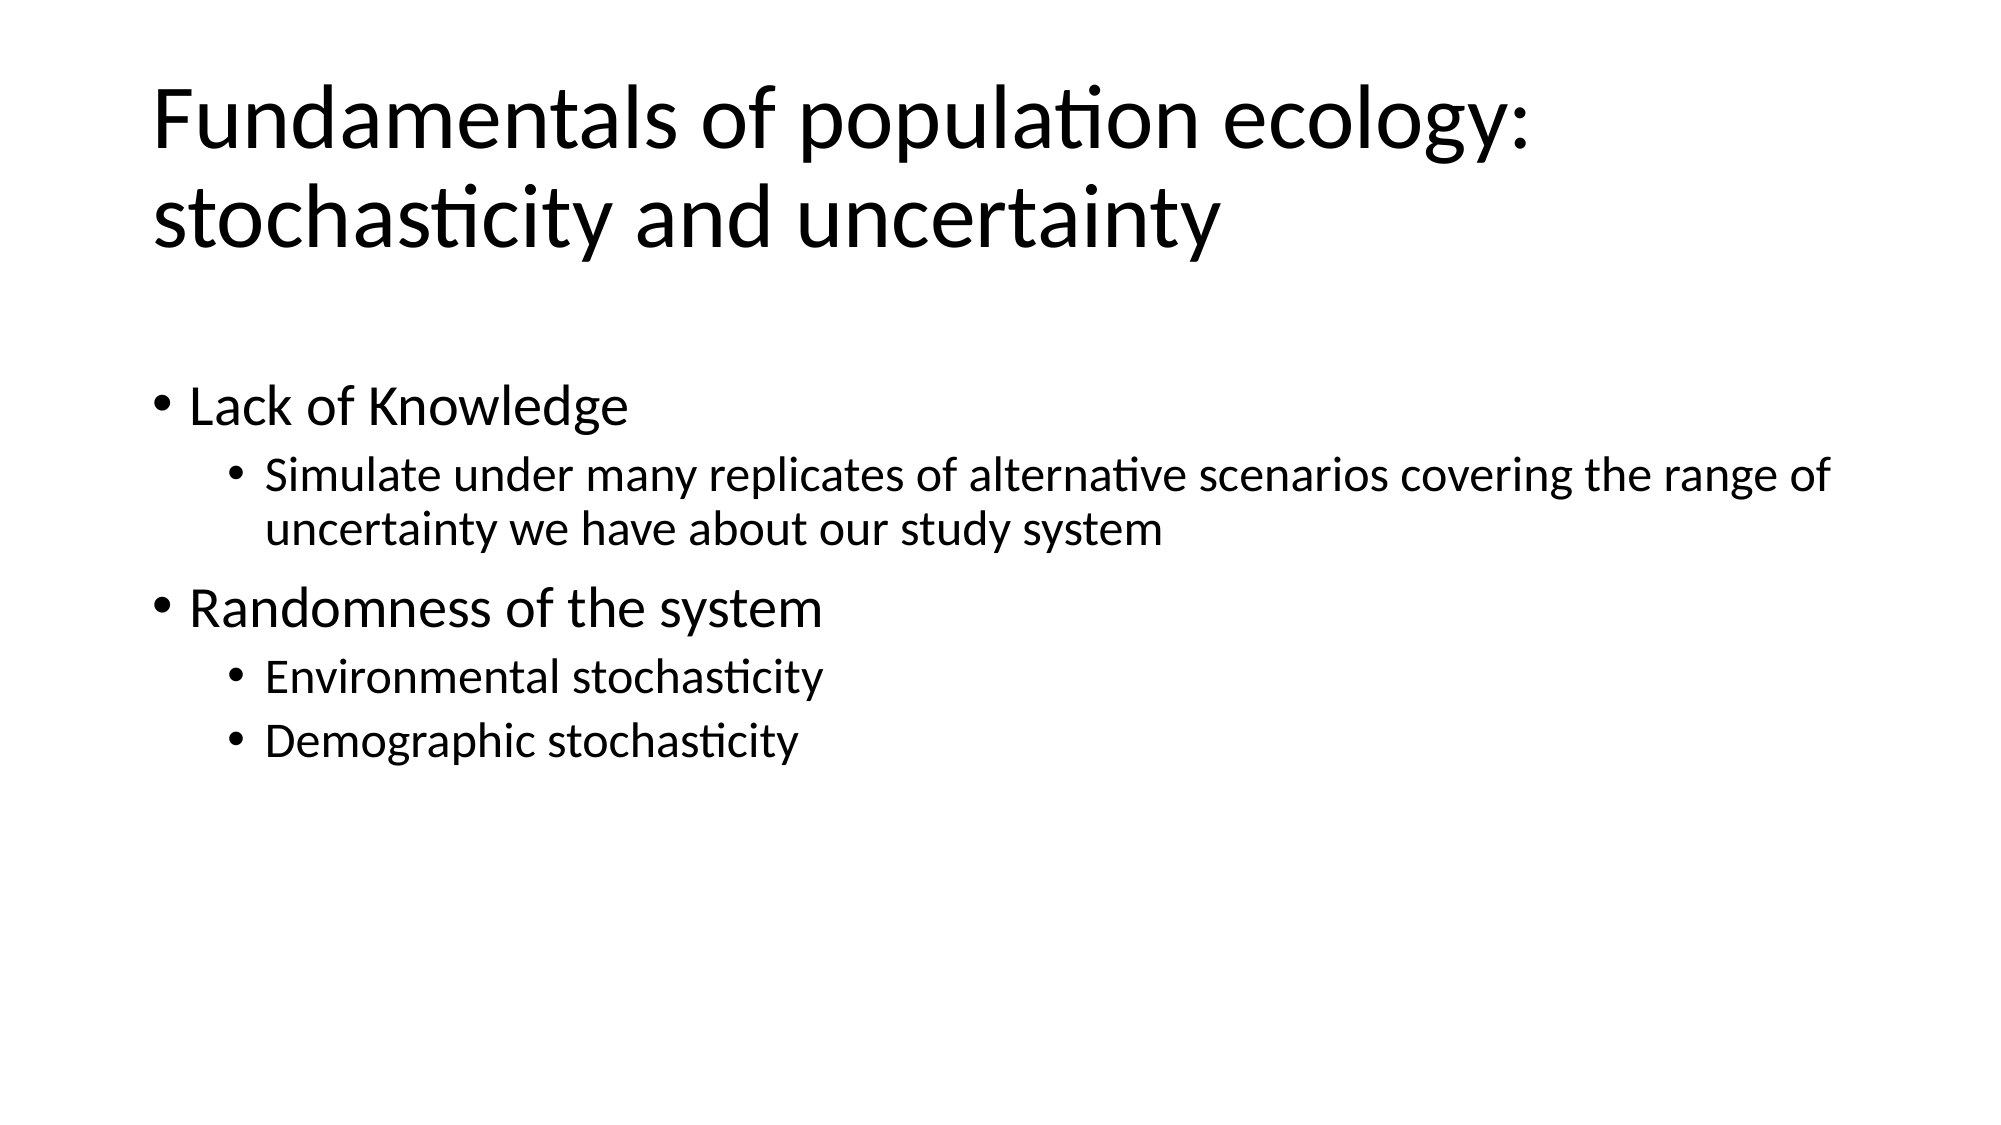

# Fundamentals of population ecology: stochasticity and uncertainty
Lack of Knowledge
Simulate under many replicates of alternative scenarios covering the range of uncertainty we have about our study system
Randomness of the system
Environmental stochasticity
Demographic stochasticity